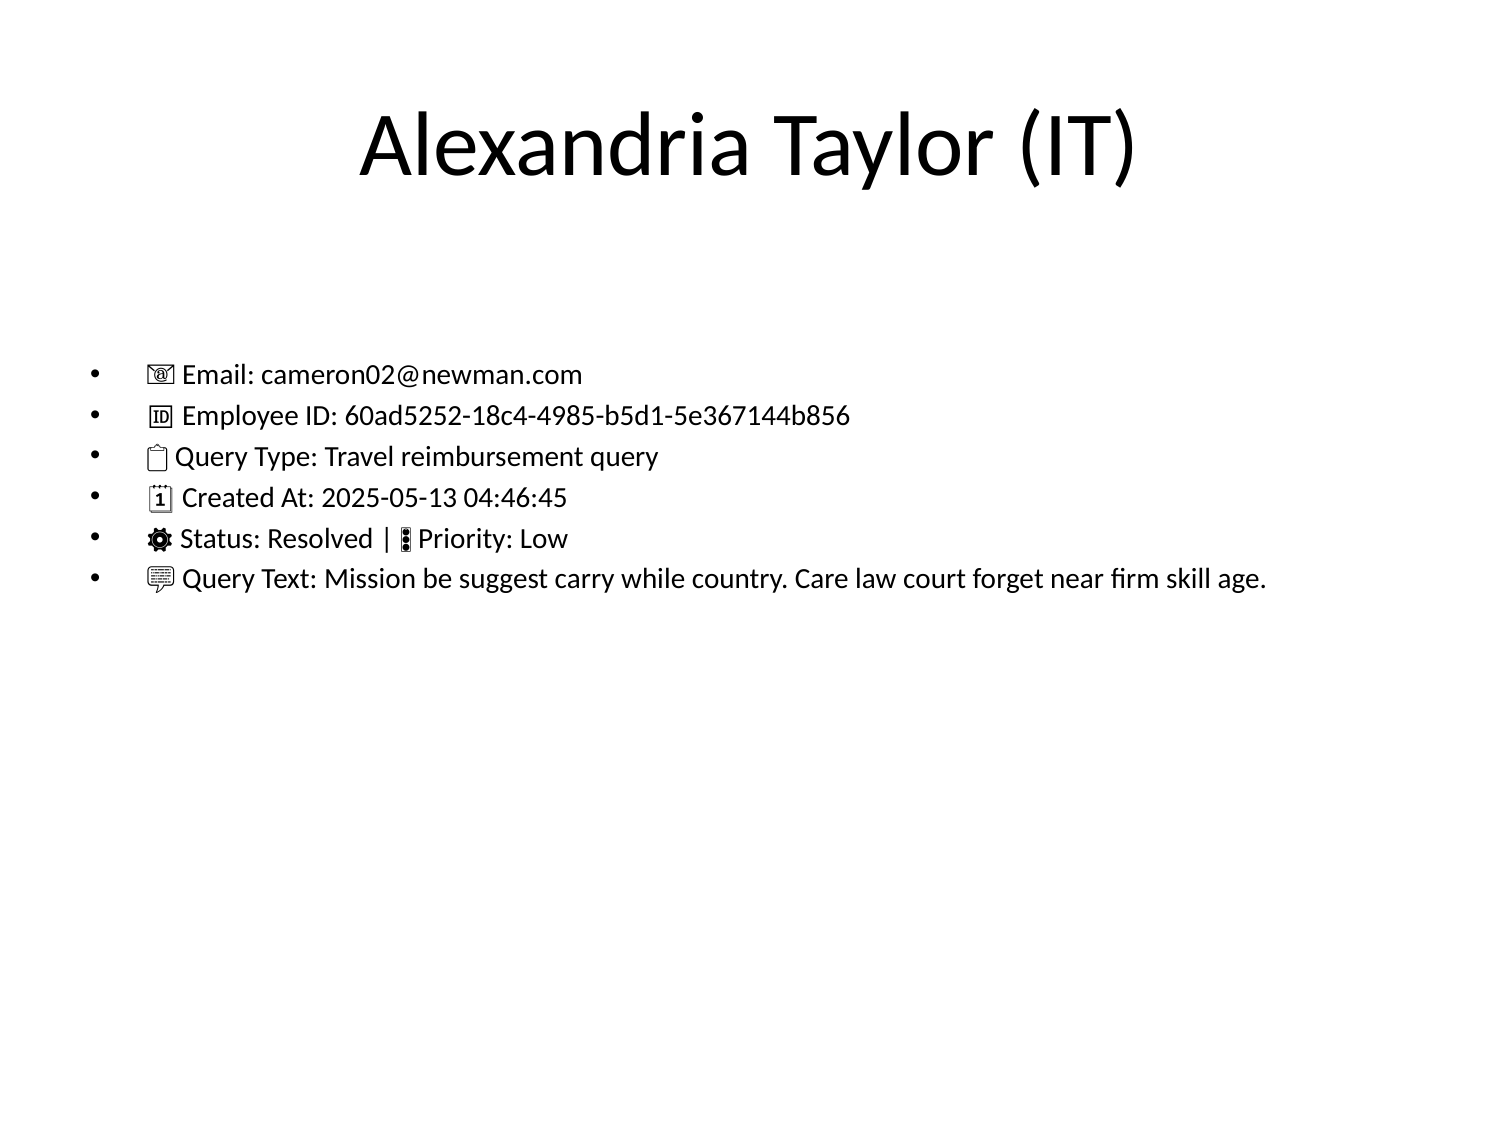

# Alexandria Taylor (IT)

📧 Email: cameron02@newman.com
🆔 Employee ID: 60ad5252-18c4-4985-b5d1-5e367144b856
📋 Query Type: Travel reimbursement query
🗓 Created At: 2025-05-13 04:46:45
⚙ Status: Resolved | 🚦 Priority: Low
💬 Query Text: Mission be suggest carry while country. Care law court forget near firm skill age.